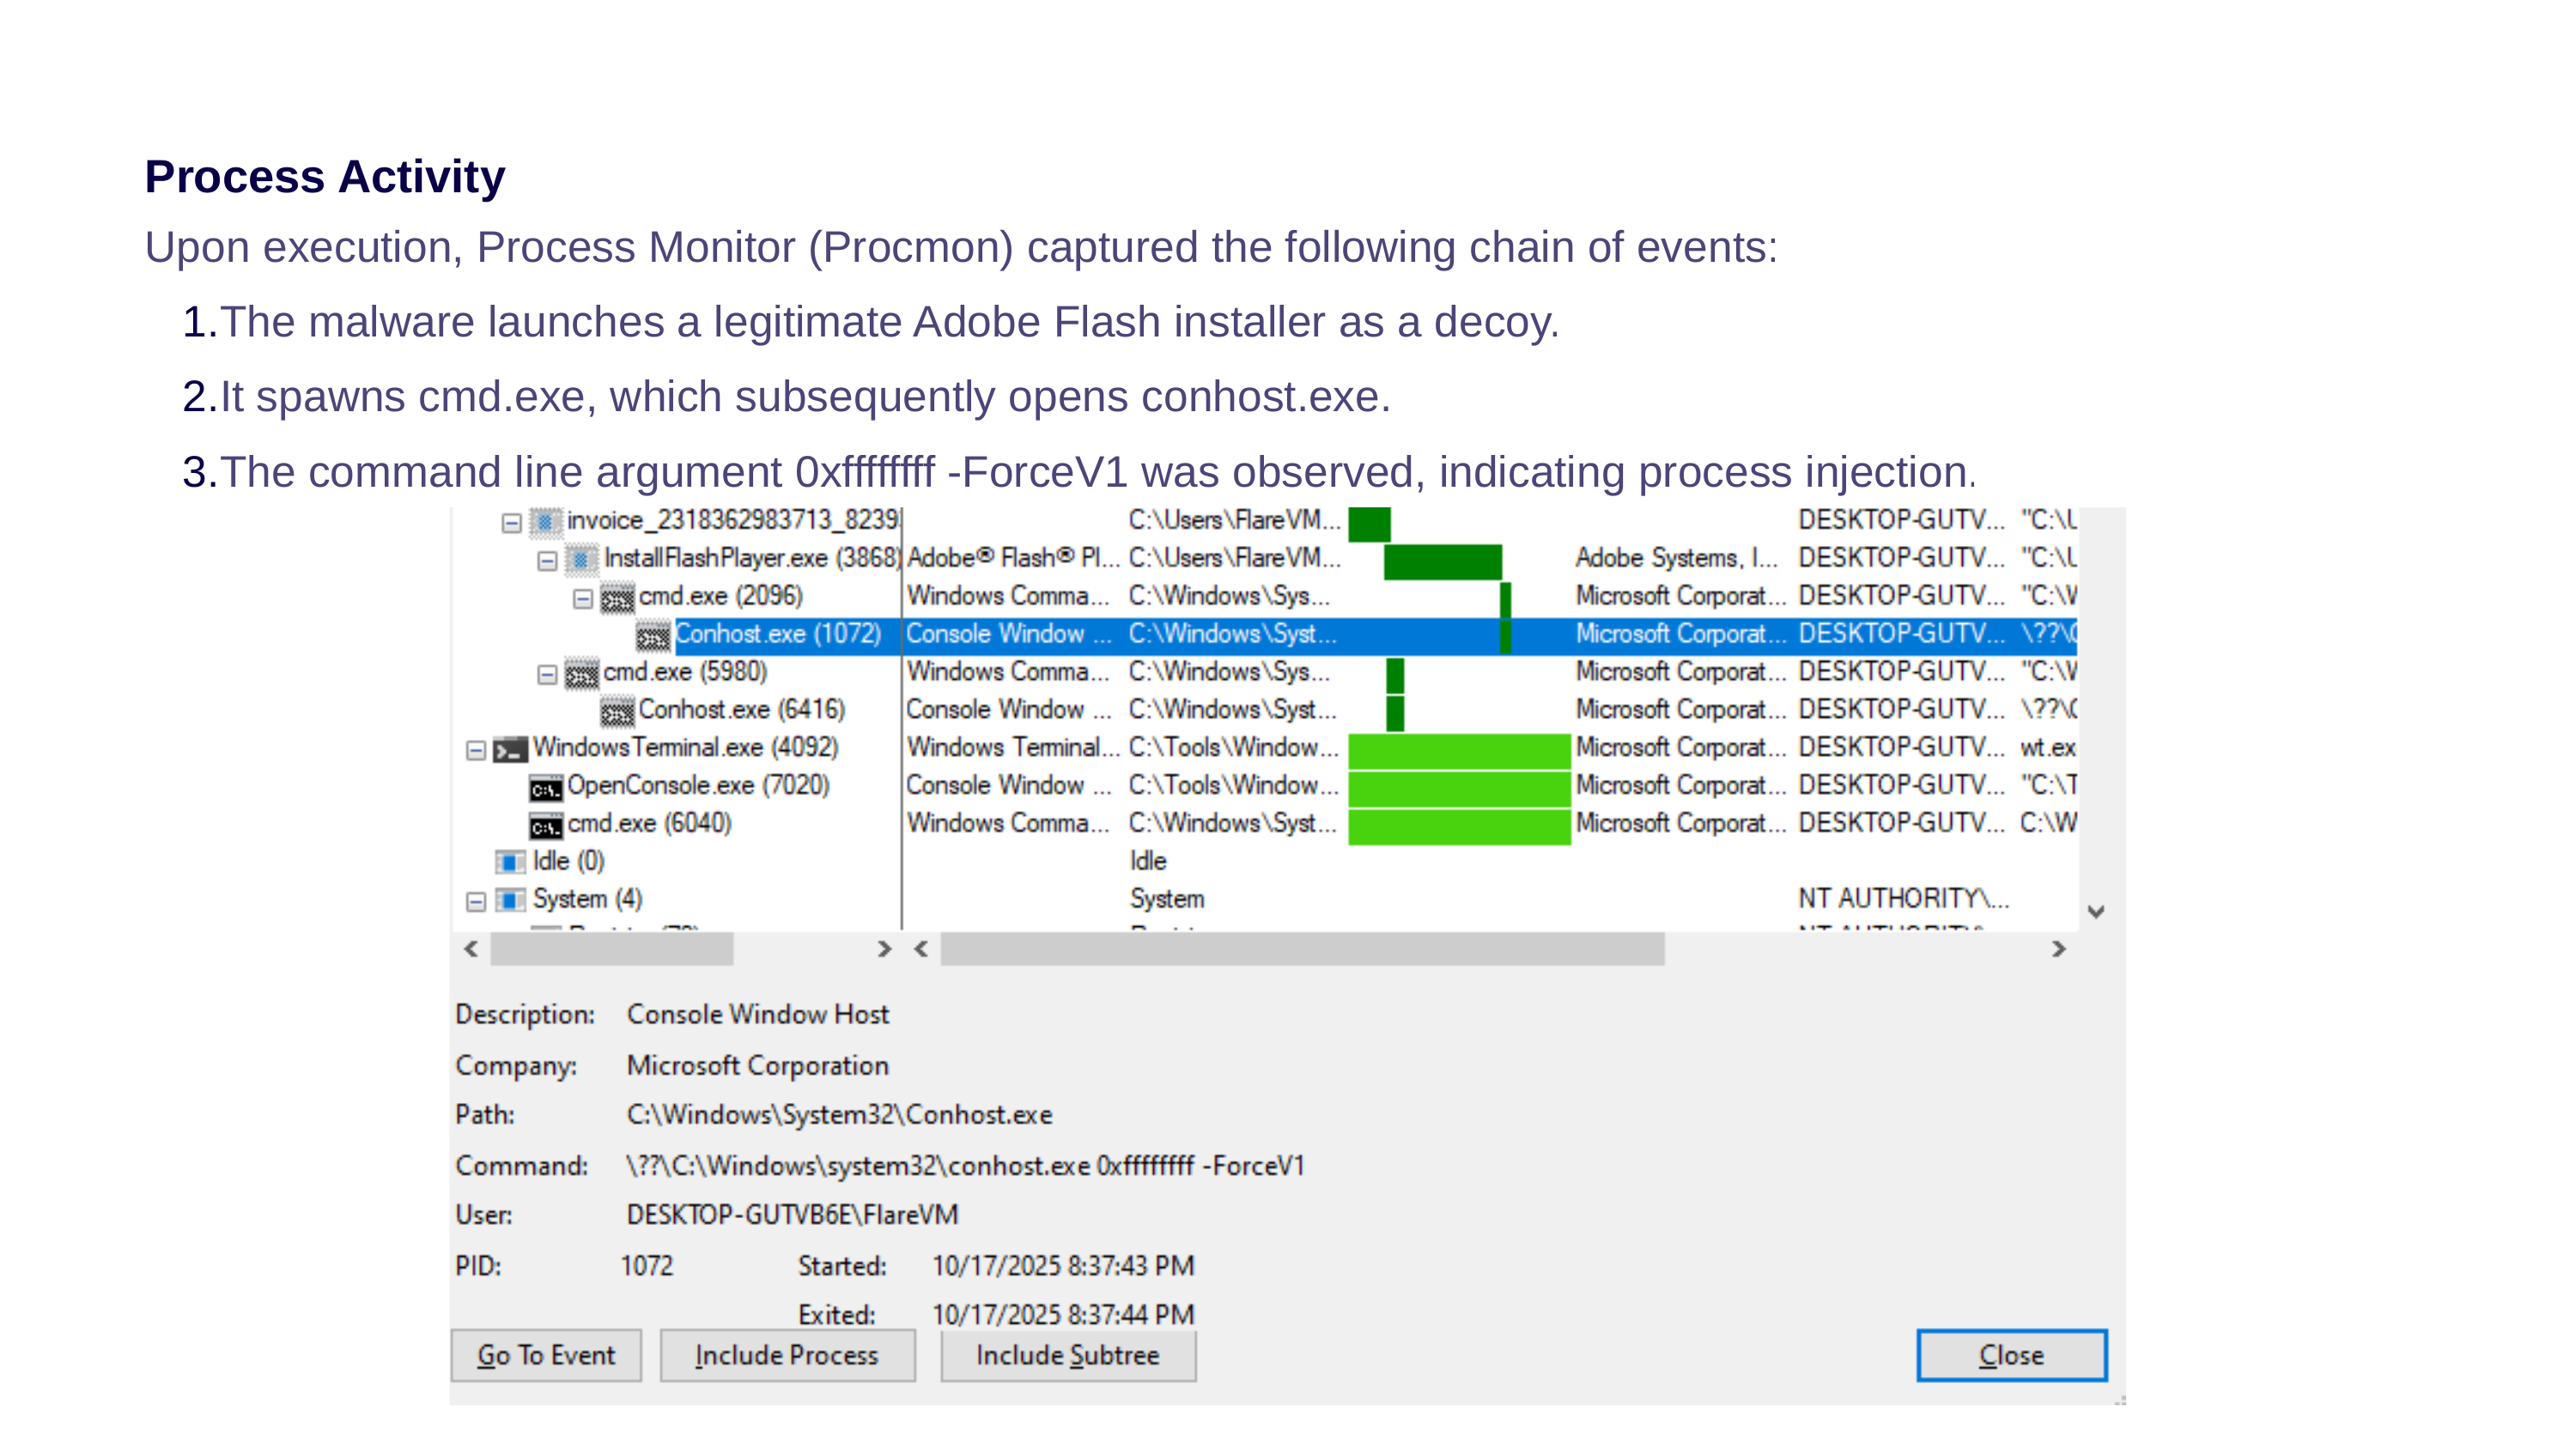

Process Activity
Upon execution, Process Monitor (Procmon) captured the following chain of events:
The malware launches a legitimate Adobe Flash installer as a decoy.
It spawns cmd.exe, which subsequently opens conhost.exe.
The command line argument 0xffffffff -ForceV1 was observed, indicating process injection.